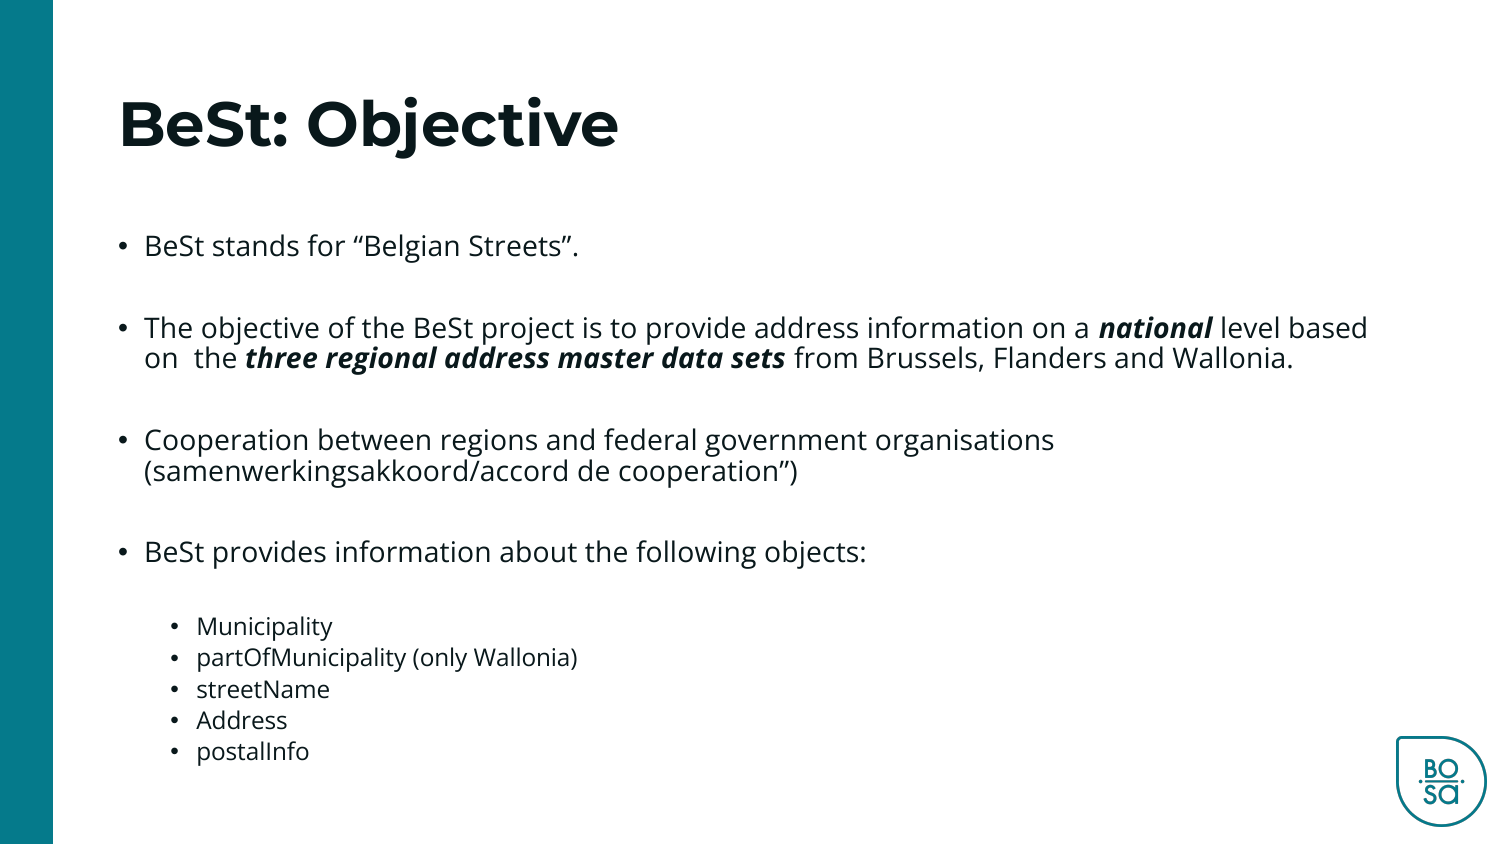

# BeSt: Objective
BeSt stands for “Belgian Streets”.

The objective of the BeSt project is to provide address information on a national level based on  the three regional address master data sets from Brussels, Flanders and Wallonia.

Cooperation between regions and federal government organisations (samenwerkingsakkoord/accord de cooperation”)

BeSt provides information about the following objects:

Municipality
partOfMunicipality (only Wallonia)
streetName
Address
postalInfo